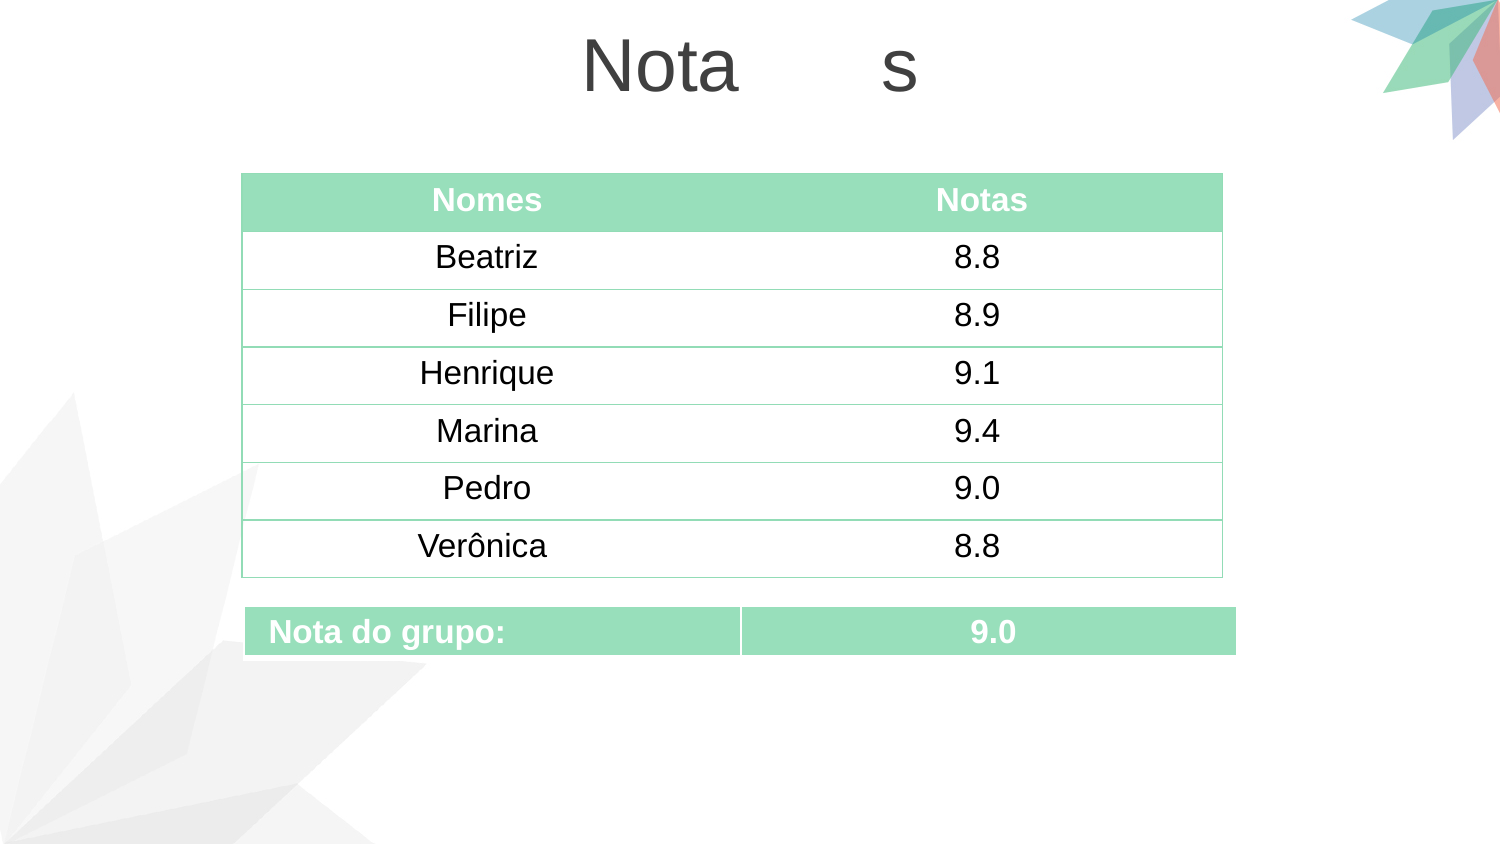

Nota	s
| Nomes | Notas |
| --- | --- |
| Beatriz | 8.8 |
| Filipe | 8.9 |
| Henrique | 9.1 |
| Marina | 9.4 |
| Pedro | 9.0 |
| Verônica | 8.8 |
| Nota do grupo: | 9.0 |
| --- | --- |